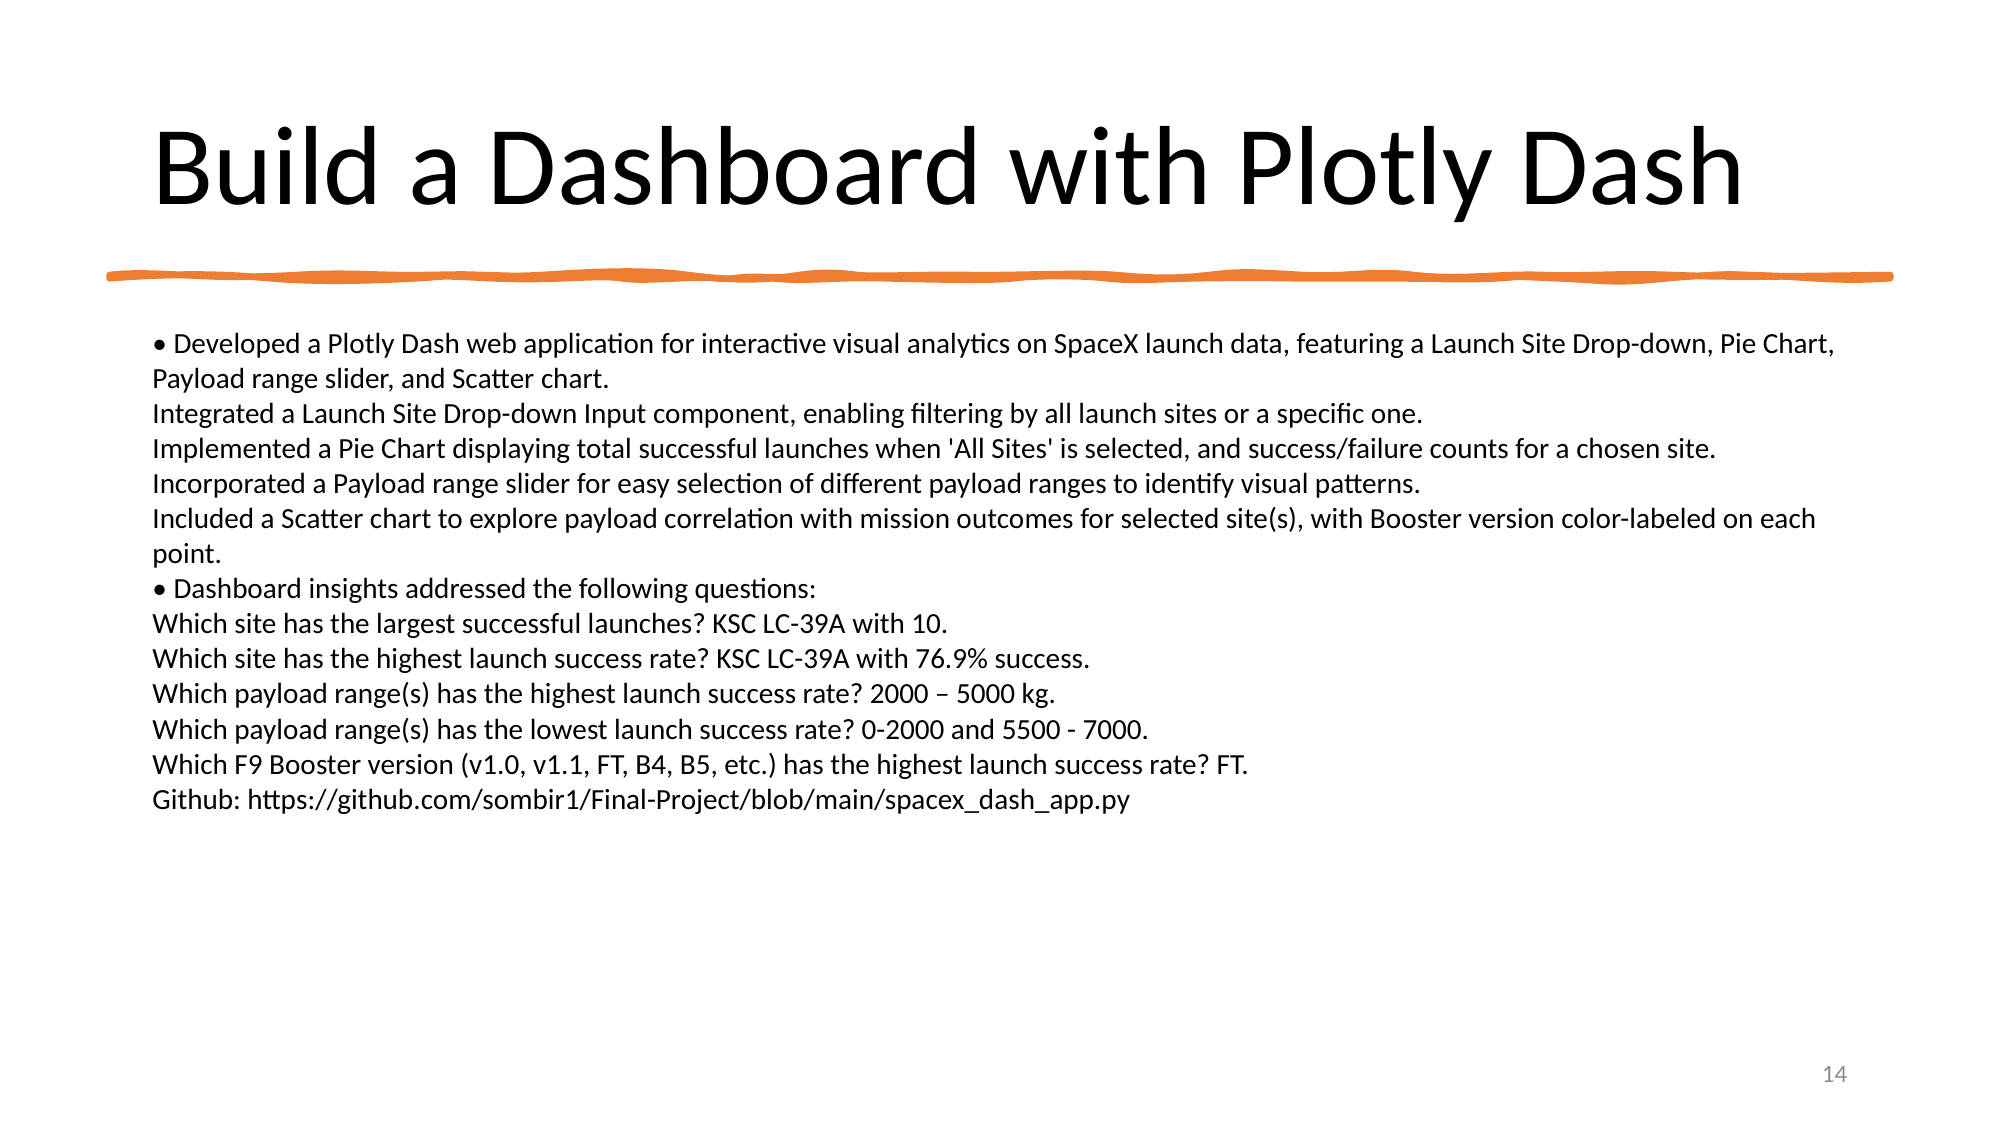

Build a Dashboard with Plotly Dash

• Developed a Plotly Dash web application for interactive visual analytics on SpaceX launch data, featuring a Launch Site Drop-down, Pie Chart, Payload range slider, and Scatter chart.
Integrated a Launch Site Drop-down Input component, enabling filtering by all launch sites or a specific one.
Implemented a Pie Chart displaying total successful launches when 'All Sites' is selected, and success/failure counts for a chosen site.
Incorporated a Payload range slider for easy selection of different payload ranges to identify visual patterns.
Included a Scatter chart to explore payload correlation with mission outcomes for selected site(s), with Booster version color-labeled on each point.
• Dashboard insights addressed the following questions:
Which site has the largest successful launches? KSC LC-39A with 10.
Which site has the highest launch success rate? KSC LC-39A with 76.9% success.
Which payload range(s) has the highest launch success rate? 2000 – 5000 kg.
Which payload range(s) has the lowest launch success rate? 0-2000 and 5500 - 7000.
Which F9 Booster version (v1.0, v1.1, FT, B4, B5, etc.) has the highest launch success rate? FT.
Github: https://github.com/sombir1/Final-Project/blob/main/spacex_dash_app.py
14